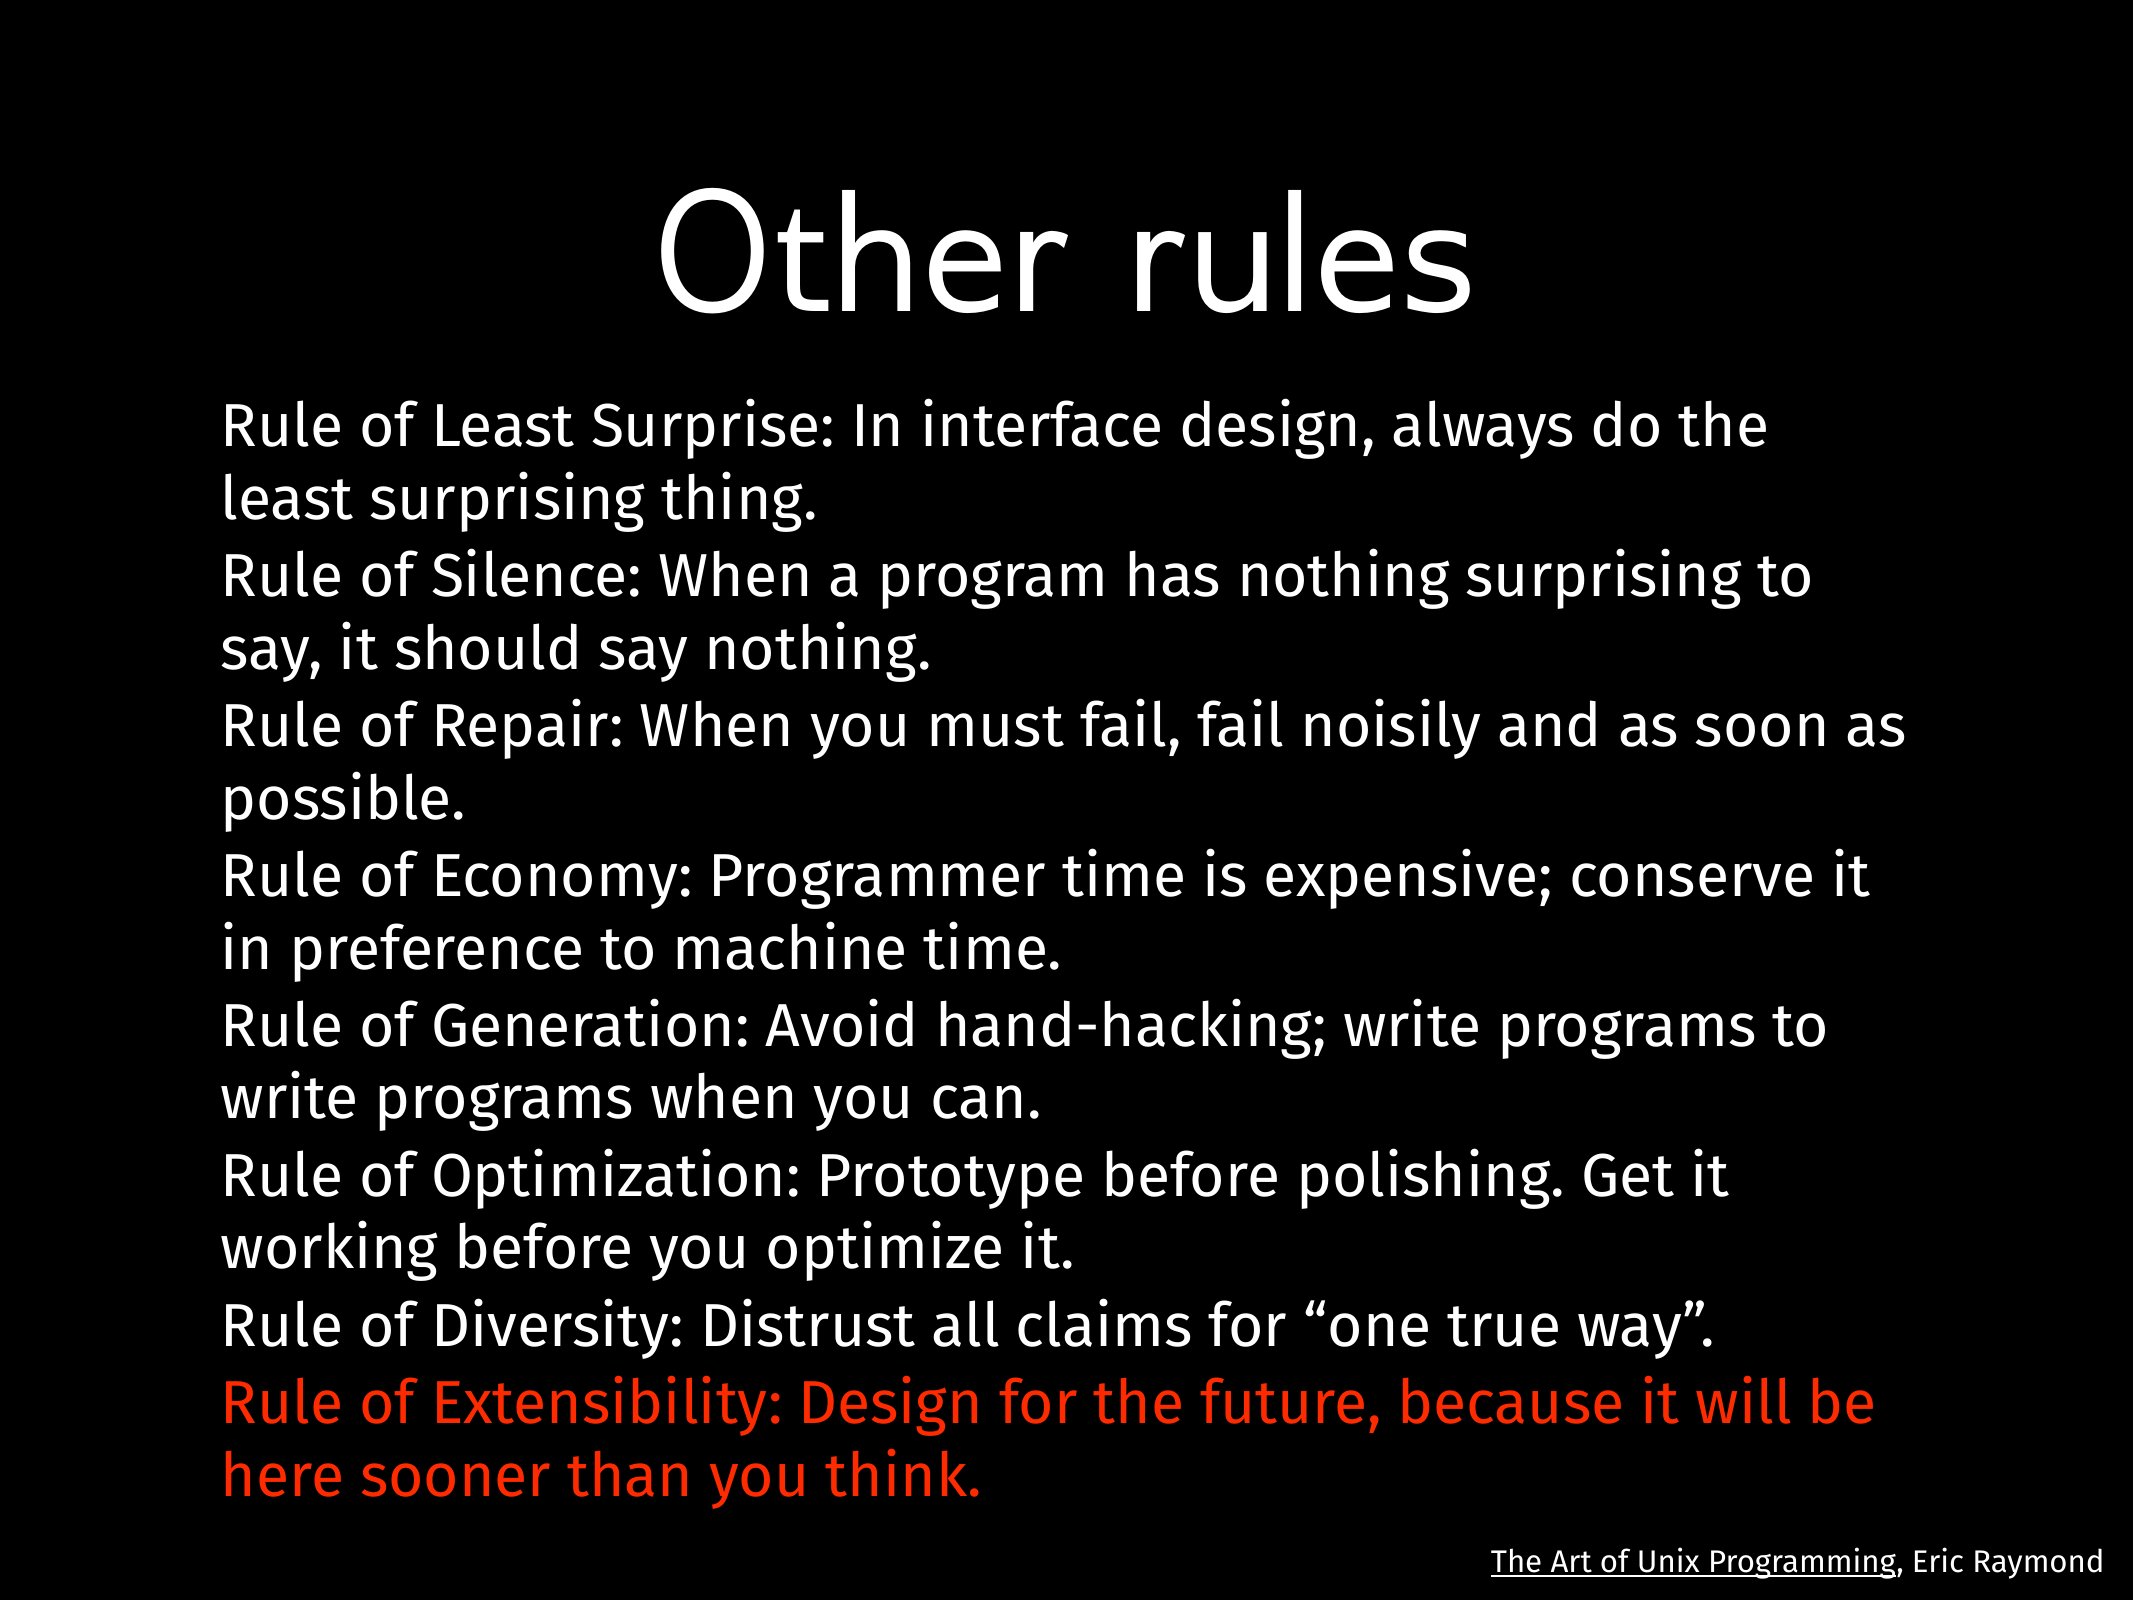

# Other rules
Rule of Least Surprise: In interface design, always do the least surprising thing.
Rule of Silence: When a program has nothing surprising to say, it should say nothing.
Rule of Repair: When you must fail, fail noisily and as soon as possible.
Rule of Economy: Programmer time is expensive; conserve it in preference to machine time.
Rule of Generation: Avoid hand-hacking; write programs to write programs when you can.
Rule of Optimization: Prototype before polishing. Get it working before you optimize it.
Rule of Diversity: Distrust all claims for “one true way”.
Rule of Extensibility: Design for the future, because it will be here sooner than you think.
The Art of Unix Programming, Eric Raymond